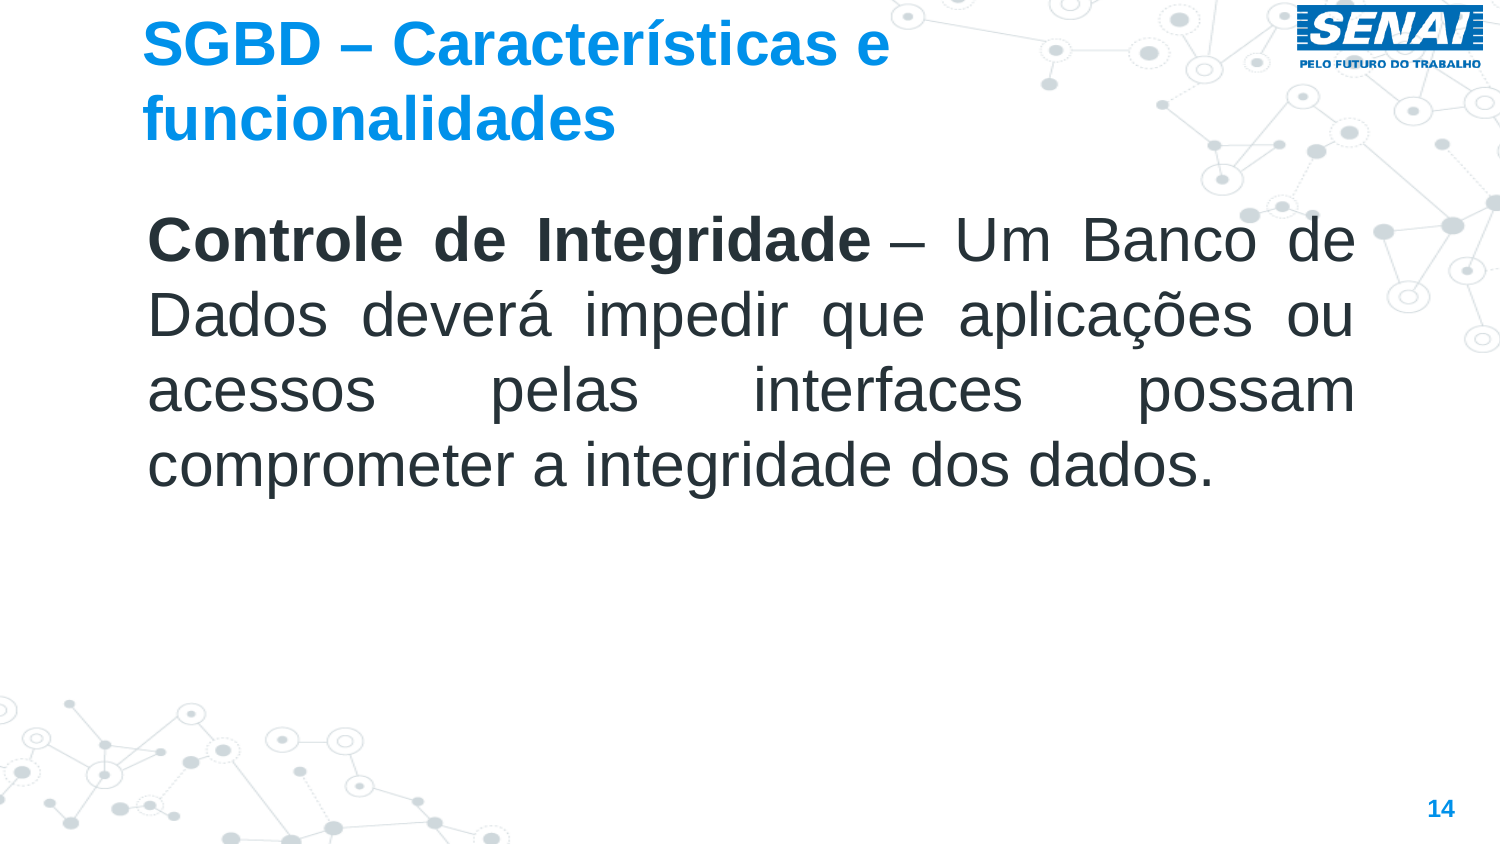

# SGBD – Características e funcionalidades
Controle de Integridade – Um Banco de Dados deverá impedir que aplicações ou acessos pelas interfaces possam comprometer a integridade dos dados.
14